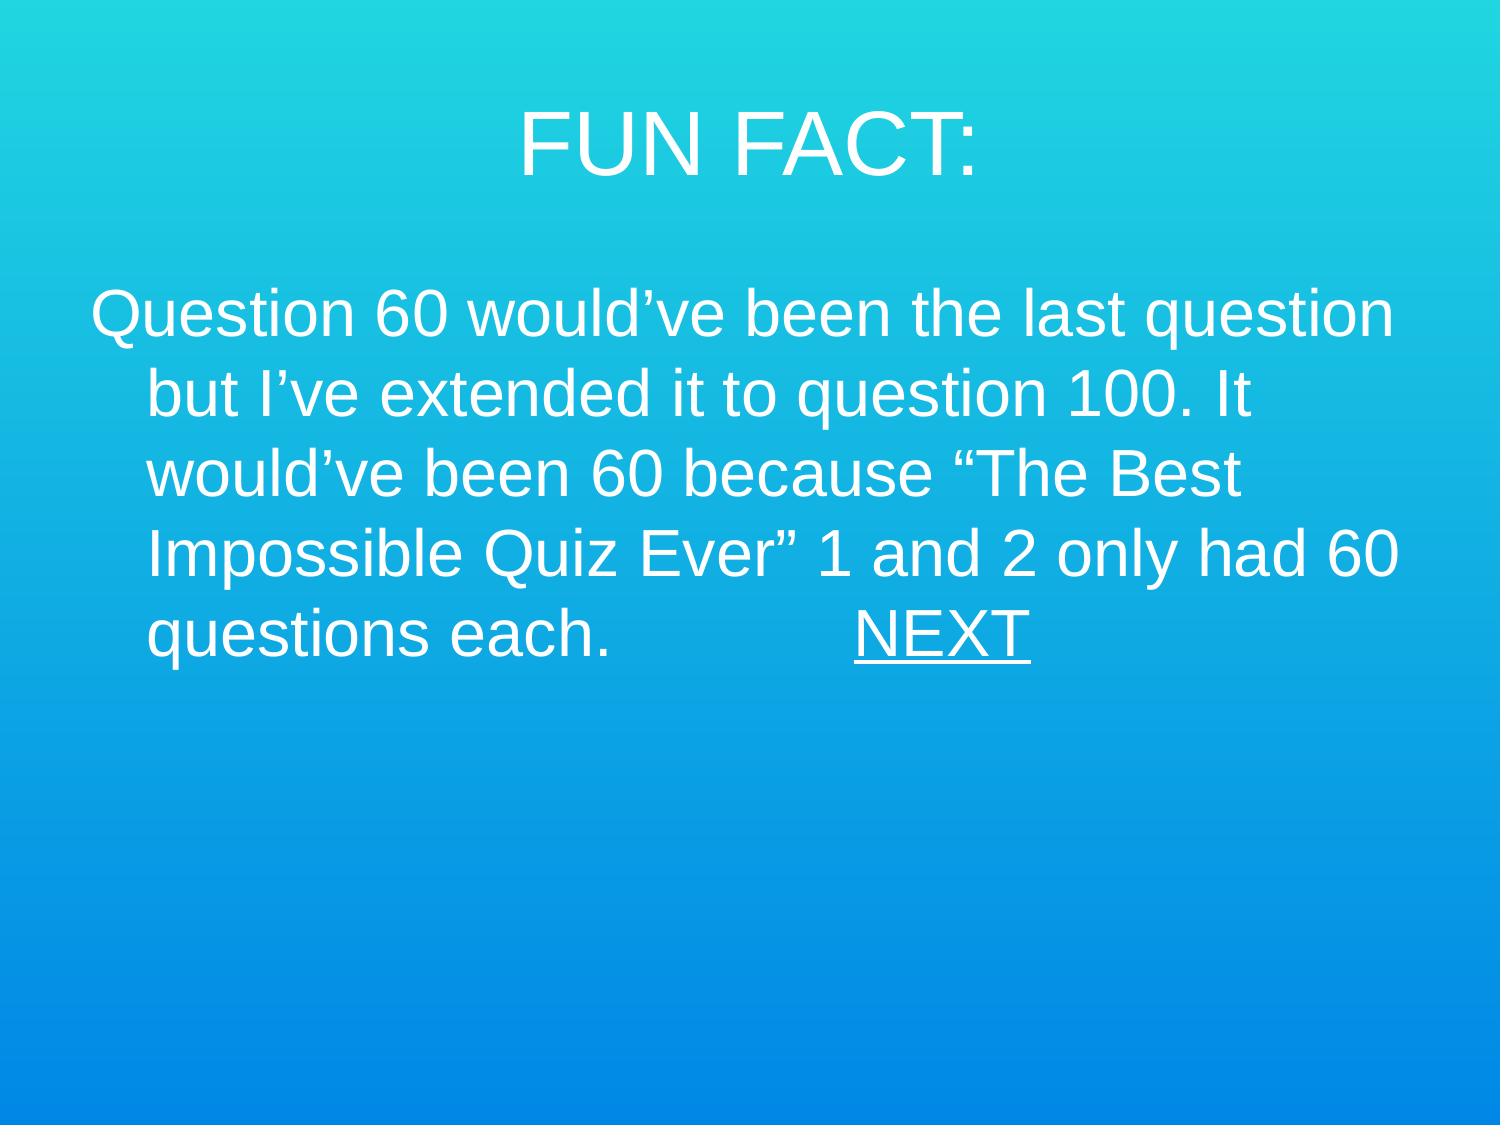

# FUN FACT:
Question 60 would’ve been the last question but I’ve extended it to question 100. It would’ve been 60 because “The Best Impossible Quiz Ever” 1 and 2 only had 60 questions each.             NEXT